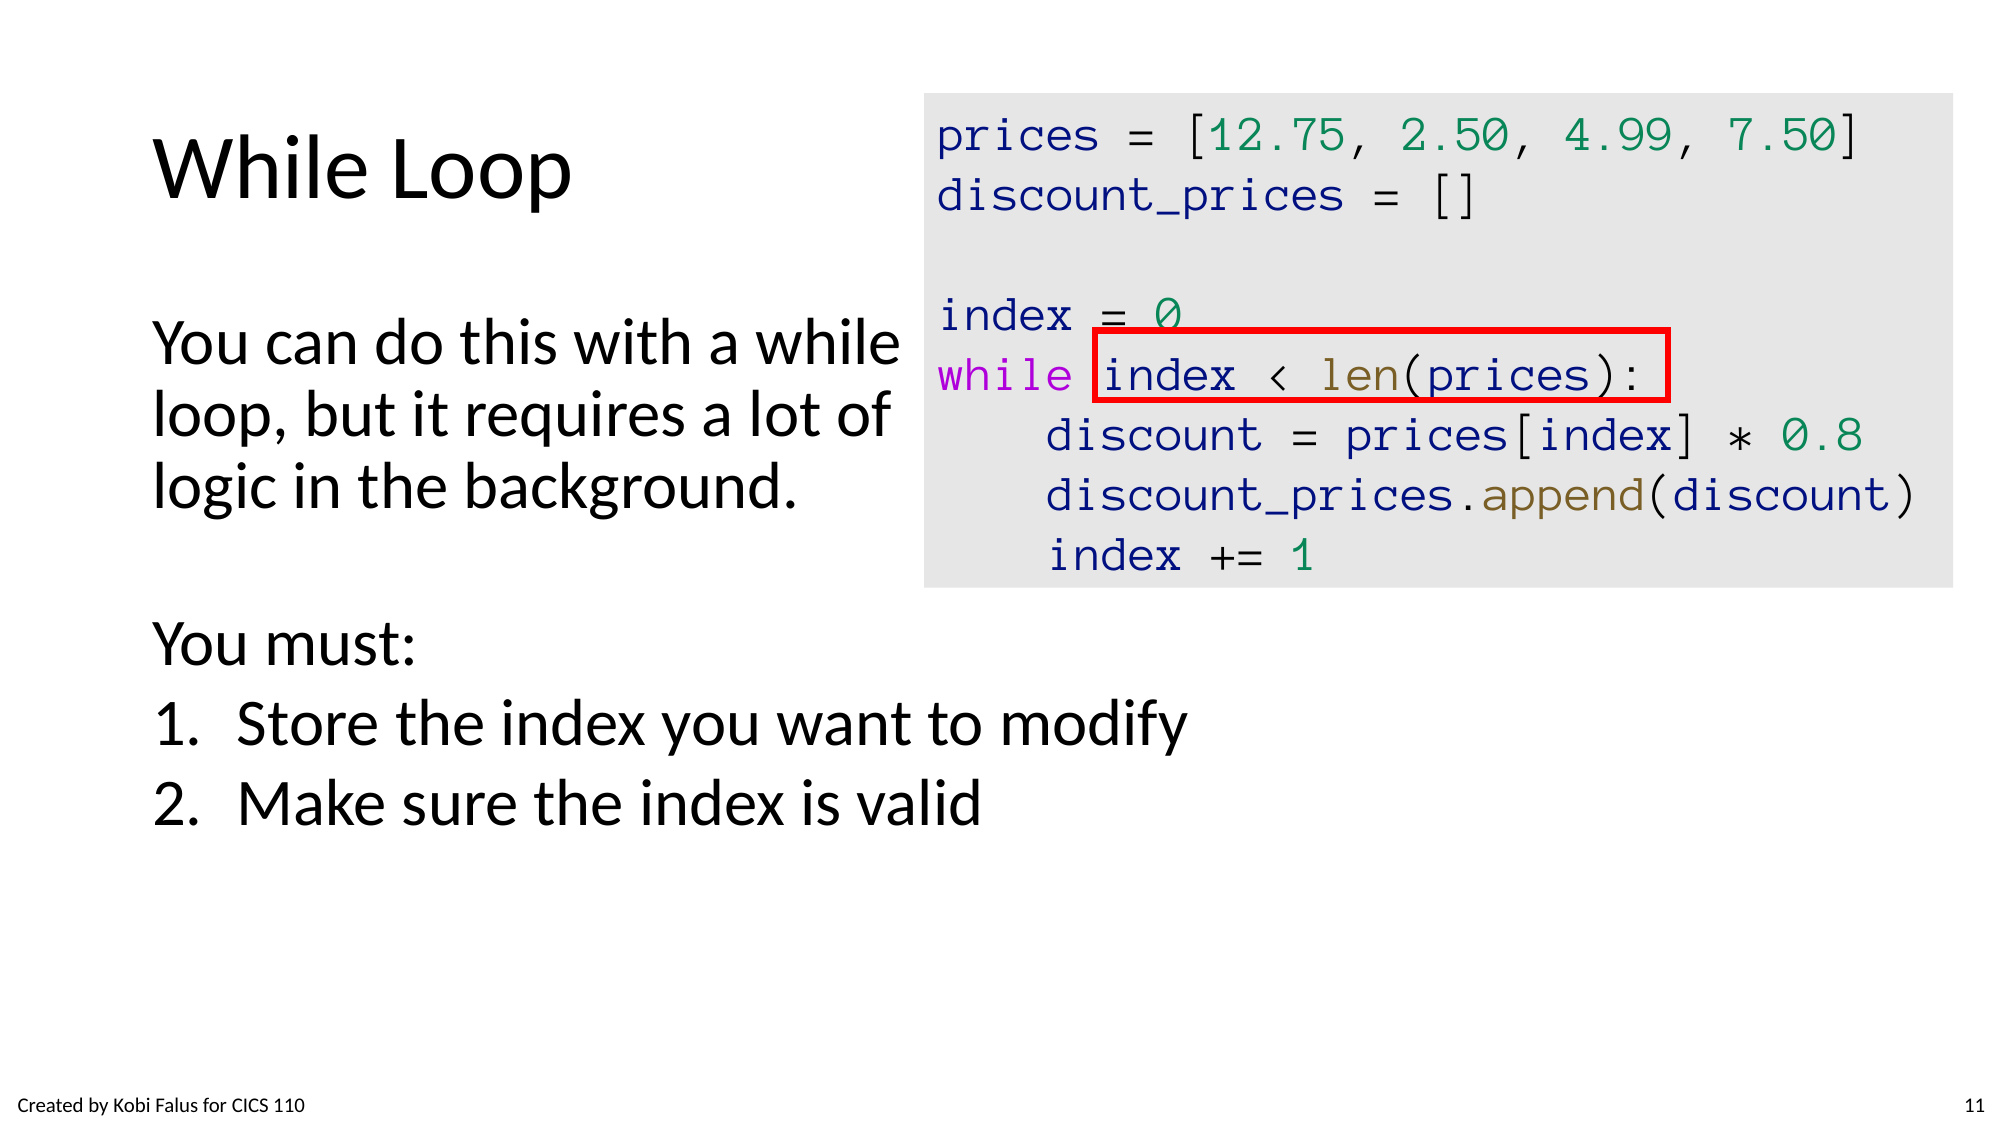

# While Loop
prices = [12.75, 2.50, 4.99, 7.50]
discount_prices = []
index = 0
while index < len(prices):
    discount = prices[index] * 0.8
    discount_prices.append(discount)
    index += 1
You can do this with a while loop, but it requires a lot of logic in the background.

You must:
Store the index you want to modify
Make sure the index is valid